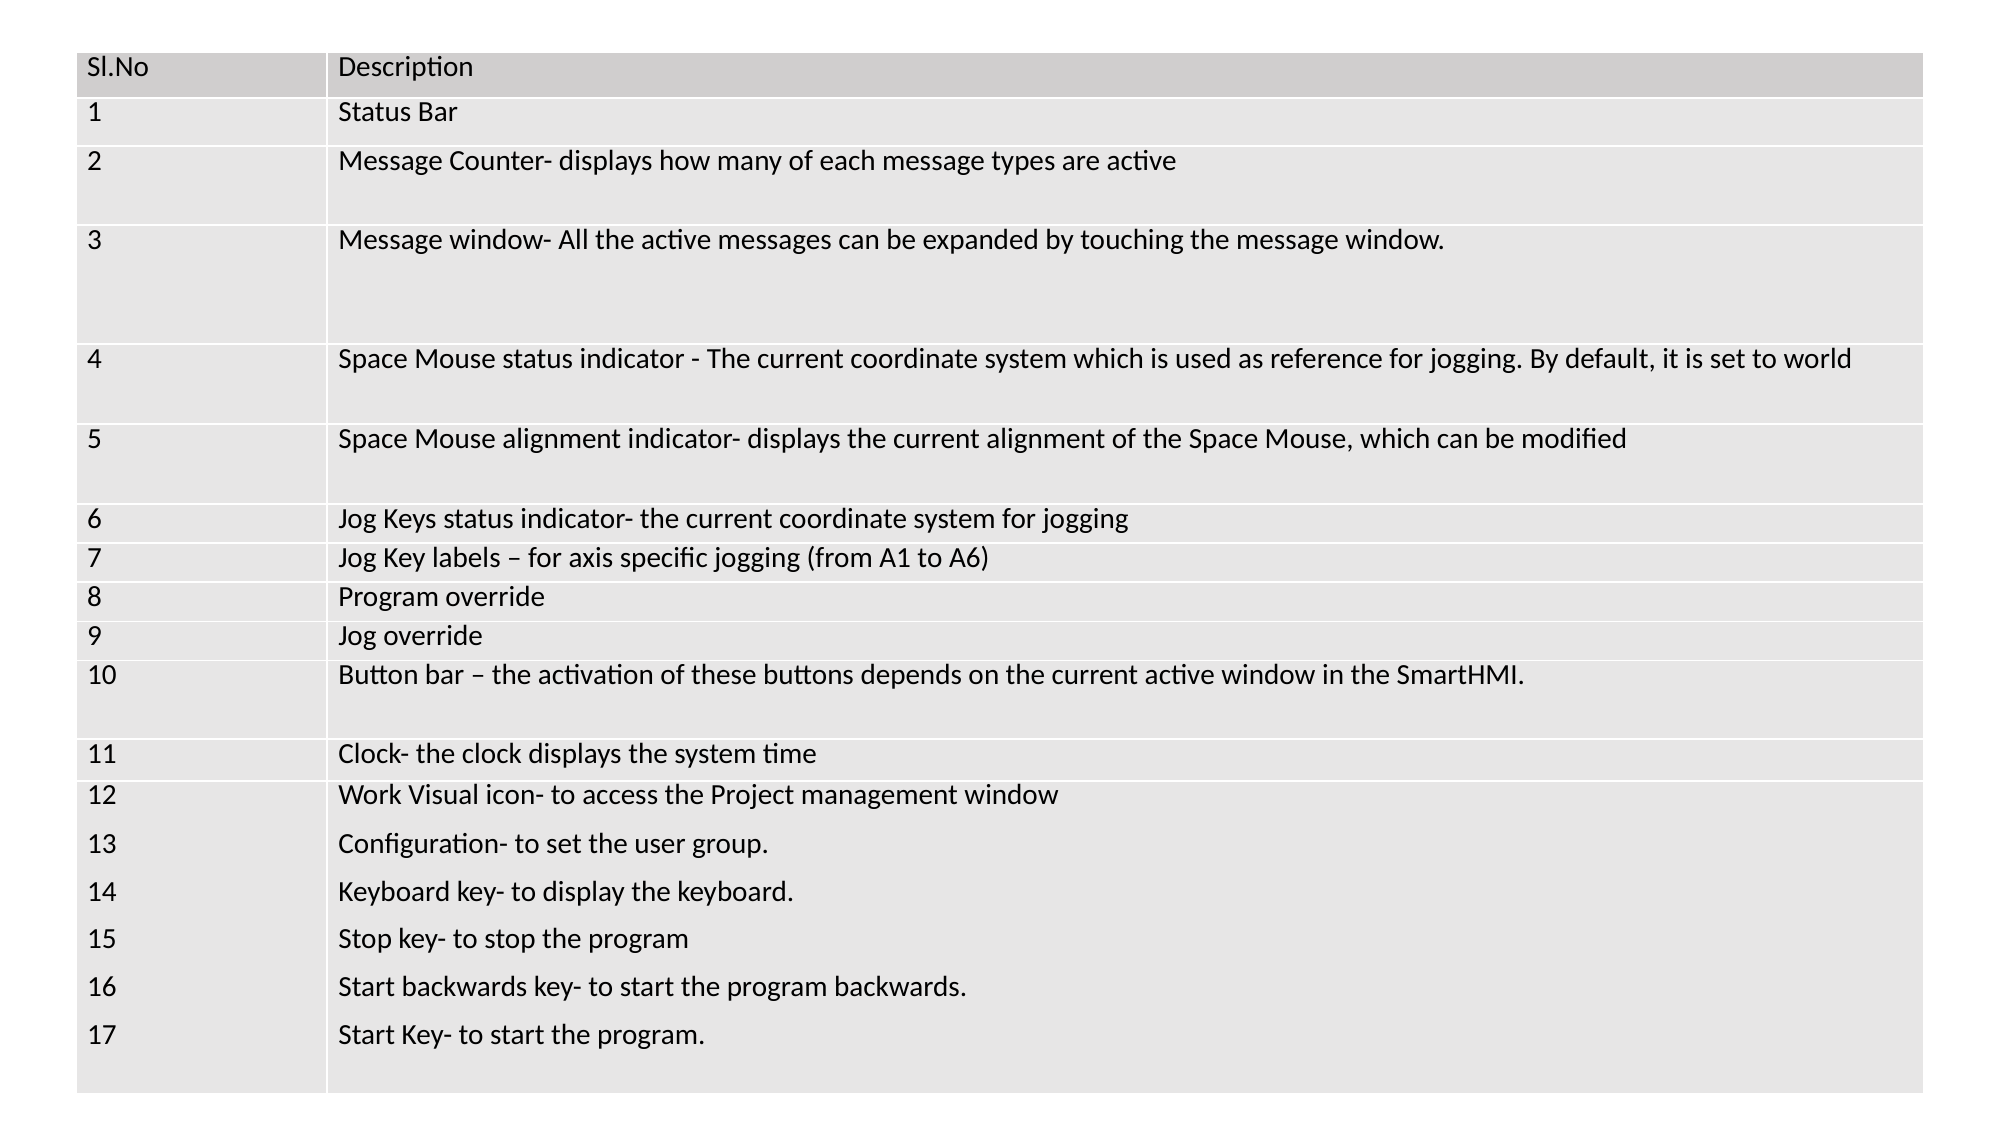

| Sl.No | Description |
| --- | --- |
| 1 | Status Bar |
| 2 | Message Counter- displays how many of each message types are active |
| 3 | Message window- All the active messages can be expanded by touching the message window. |
| 4 | Space Mouse status indicator - The current coordinate system which is used as reference for jogging. By default, it is set to world |
| 5 | Space Mouse alignment indicator- displays the current alignment of the Space Mouse, which can be modified |
| 6 | Jog Keys status indicator- the current coordinate system for jogging |
| 7 | Jog Key labels – for axis specific jogging (from A1 to A6) |
| 8 | Program override |
| 9 | Jog override |
| 10 | Button bar – the activation of these buttons depends on the current active window in the SmartHMI. |
| 11 | Clock- the clock displays the system time |
| 12 13 14 15 16 17 | Work Visual icon- to access the Project management window Configuration- to set the user group. Keyboard key- to display the keyboard. Stop key- to stop the program Start backwards key- to start the program backwards. Start Key- to start the program. |